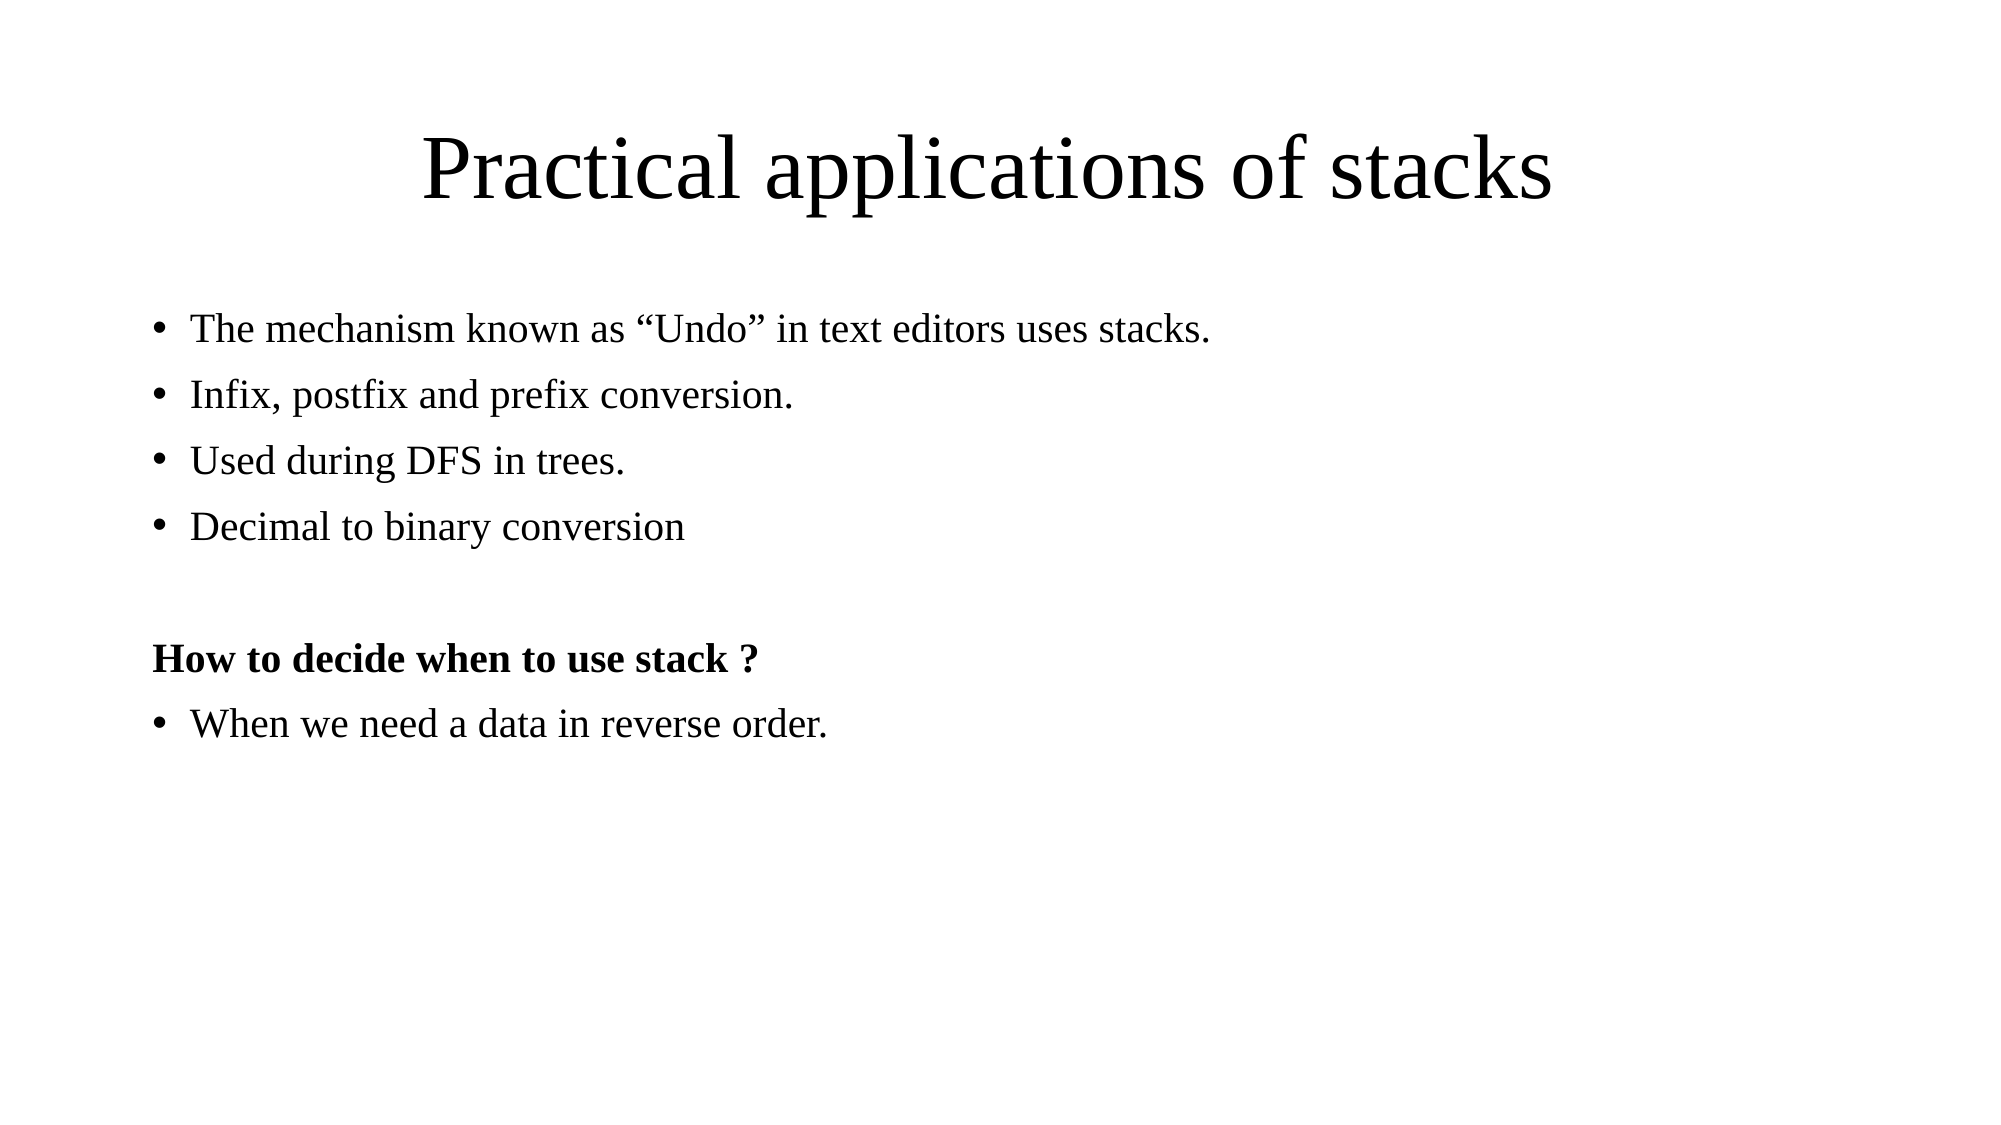

# Practical applications of stacks
The mechanism known as “Undo” in text editors uses stacks.
Infix, postfix and prefix conversion.
Used during DFS in trees.
Decimal to binary conversion

How to decide when to use stack ?
When we need a data in reverse order.